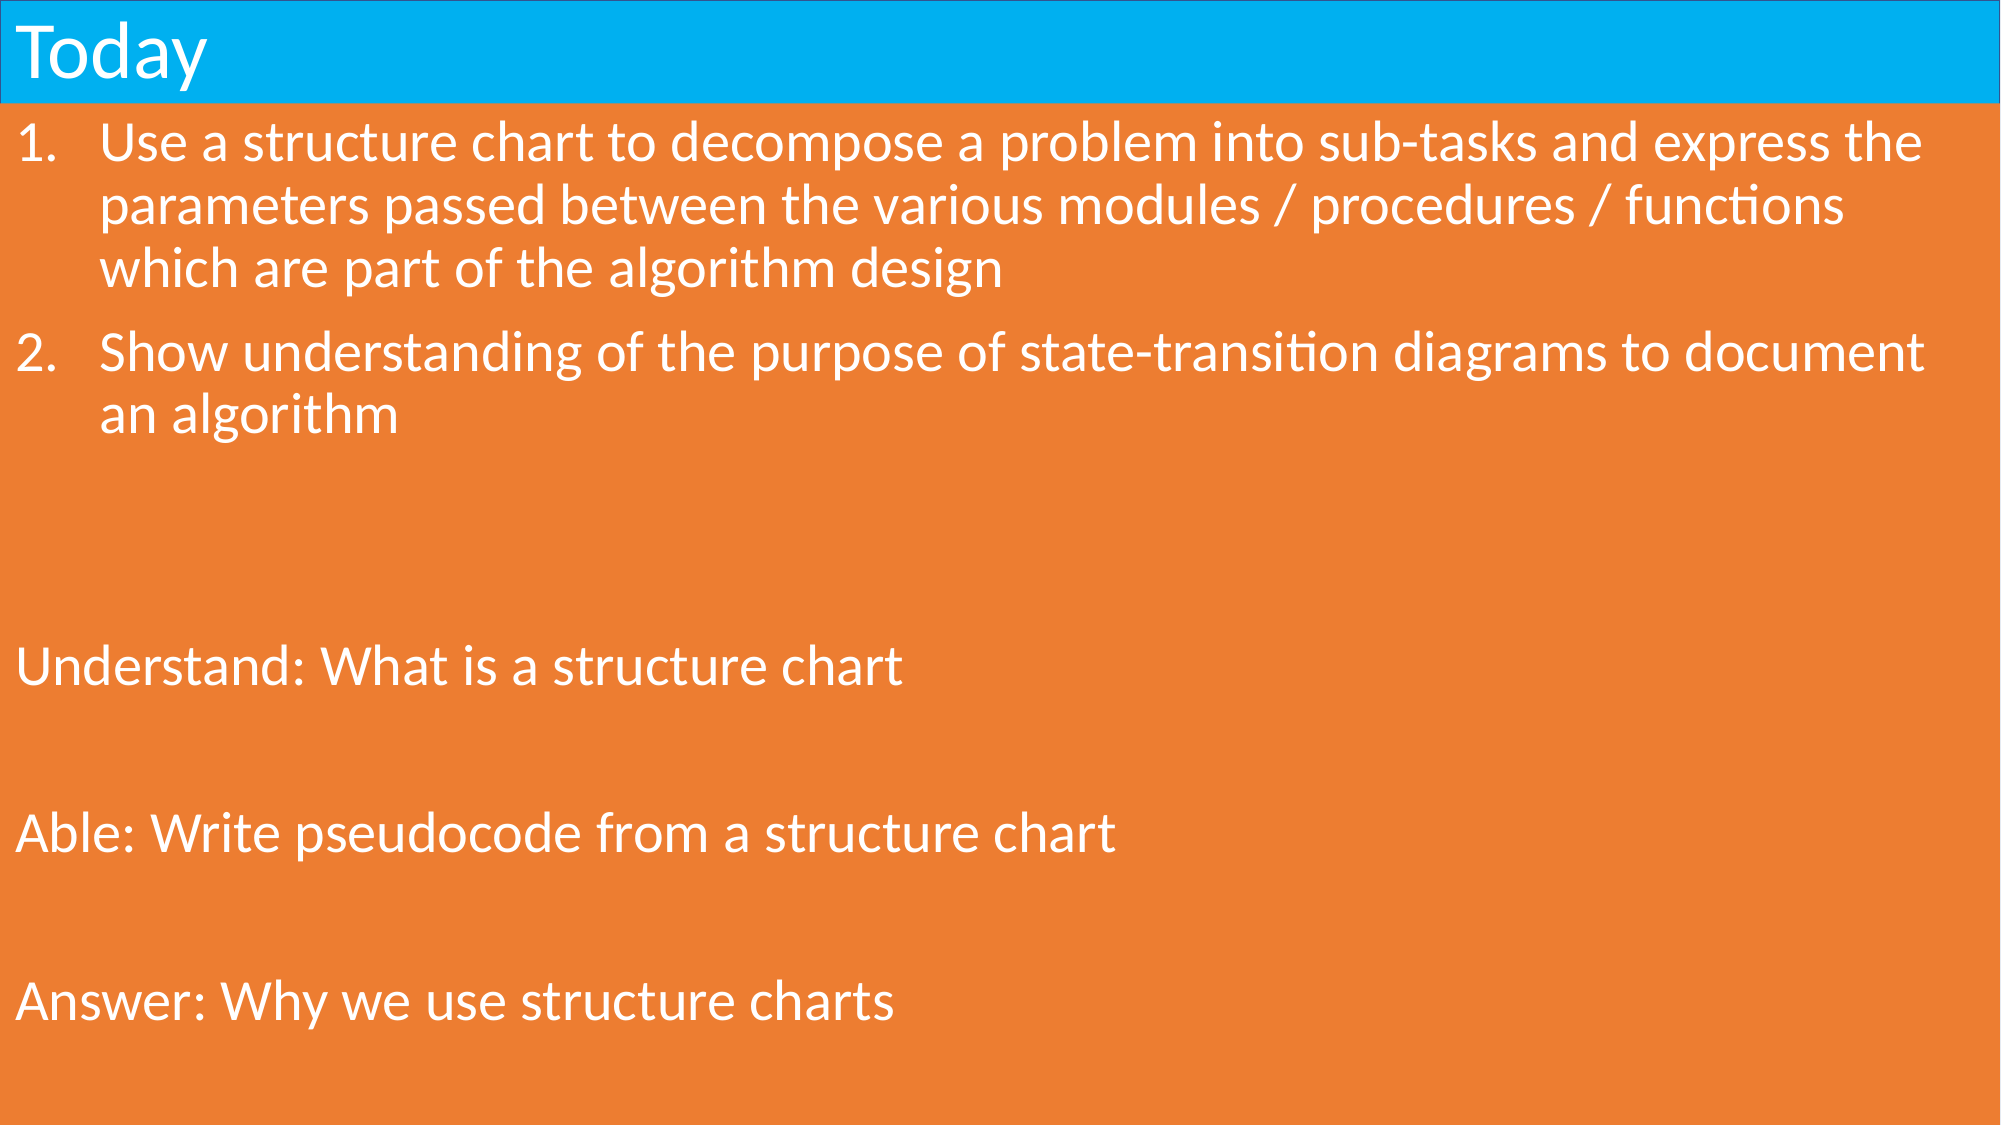

# Today
Use a structure chart to decompose a problem into sub-tasks and express the parameters passed between the various modules / procedures / functions which are part of the algorithm design
Show understanding of the purpose of state-transition diagrams to document an algorithm

Understand: What is a structure chart

Able: Write pseudocode from a structure chart

Answer: Why we use structure charts